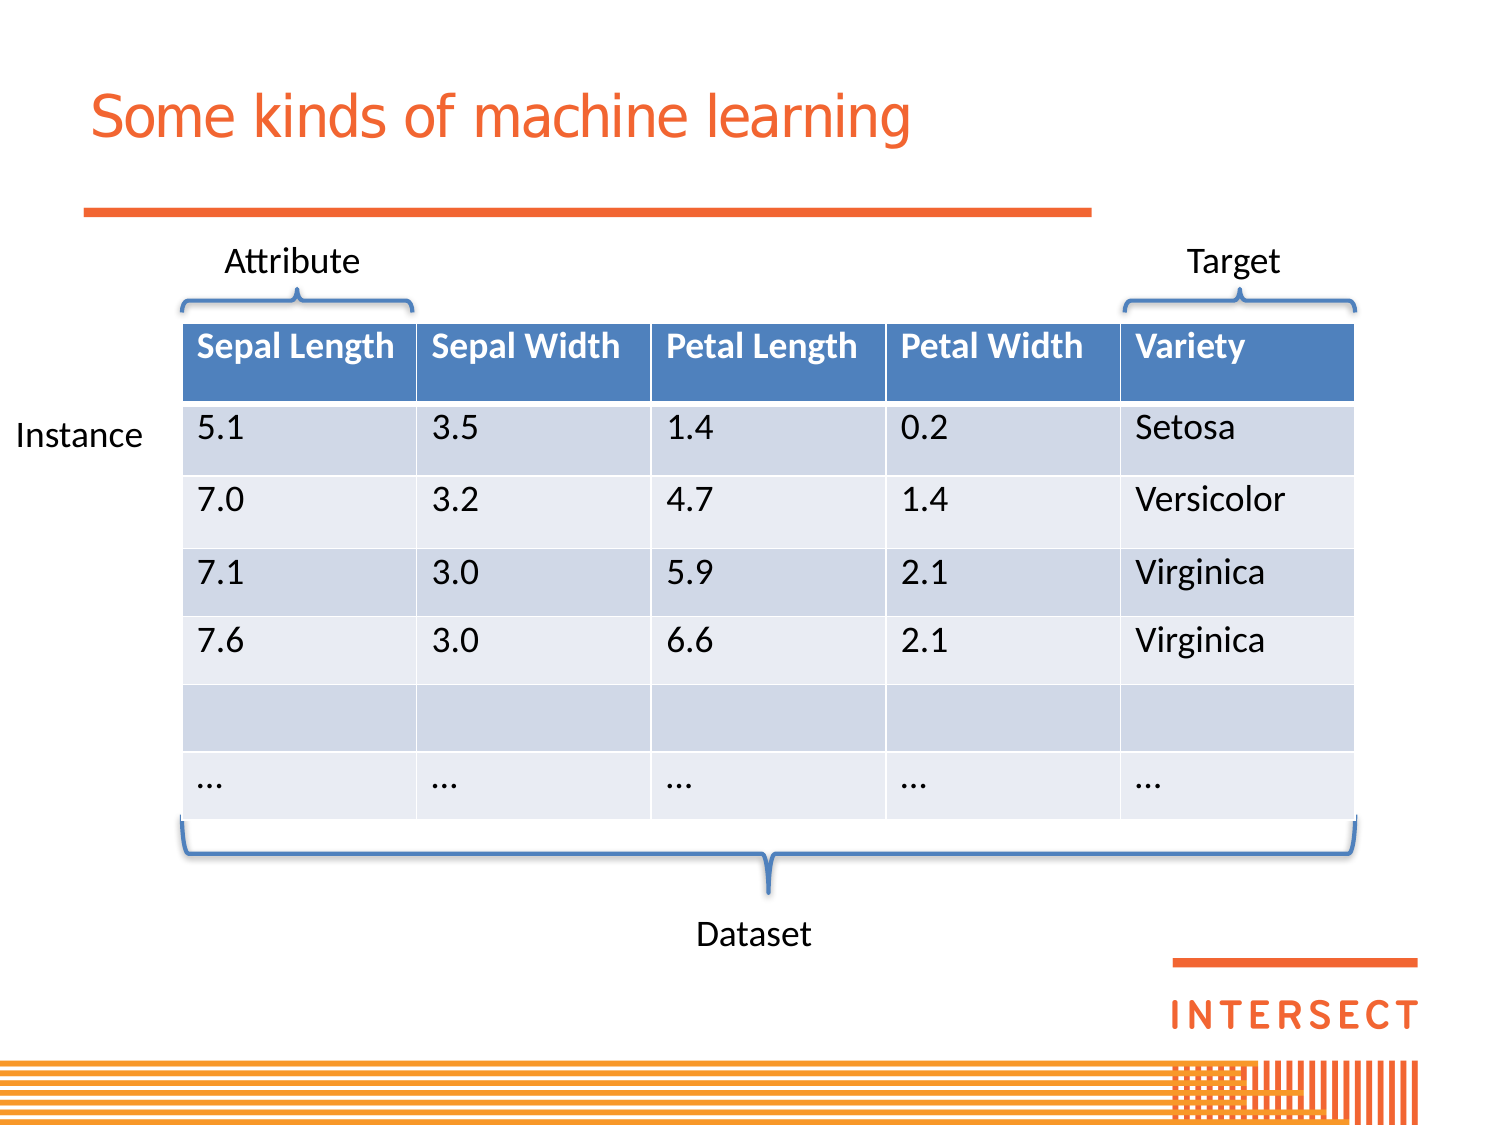

# Some kinds of machine learning

Target
Attribute

| Sepal Length | Sepal Width | Petal Length | Petal Width | Variety |
| --- | --- | --- | --- | --- |
| 5.1 | 3.5 | 1.4 | 0.2 | Setosa |
| 7.0 | 3.2 | 4.7 | 1.4 | Versicolor |
| 7.1 | 3.0 | 5.9 | 2.1 | Virginica |
| 7.6 | 3.0 | 6.6 | 2.1 | Virginica |
|  |  |  |  |  |
| … | … | … | … | … |
Instance
Dataset